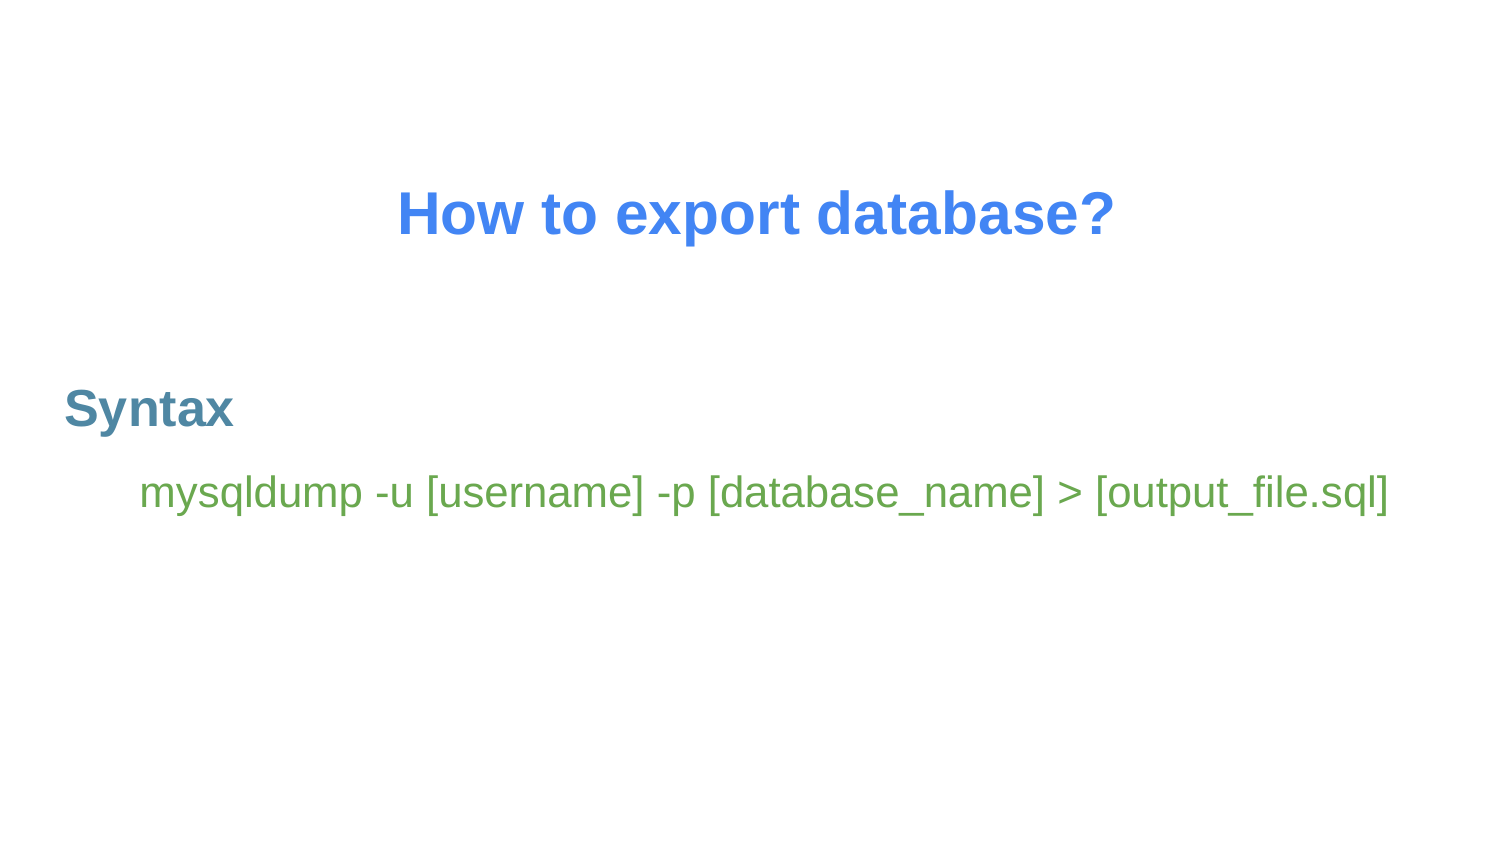

# How to export database?
Syntax
mysqldump -u [username] -p [database_name] > [output_file.sql]